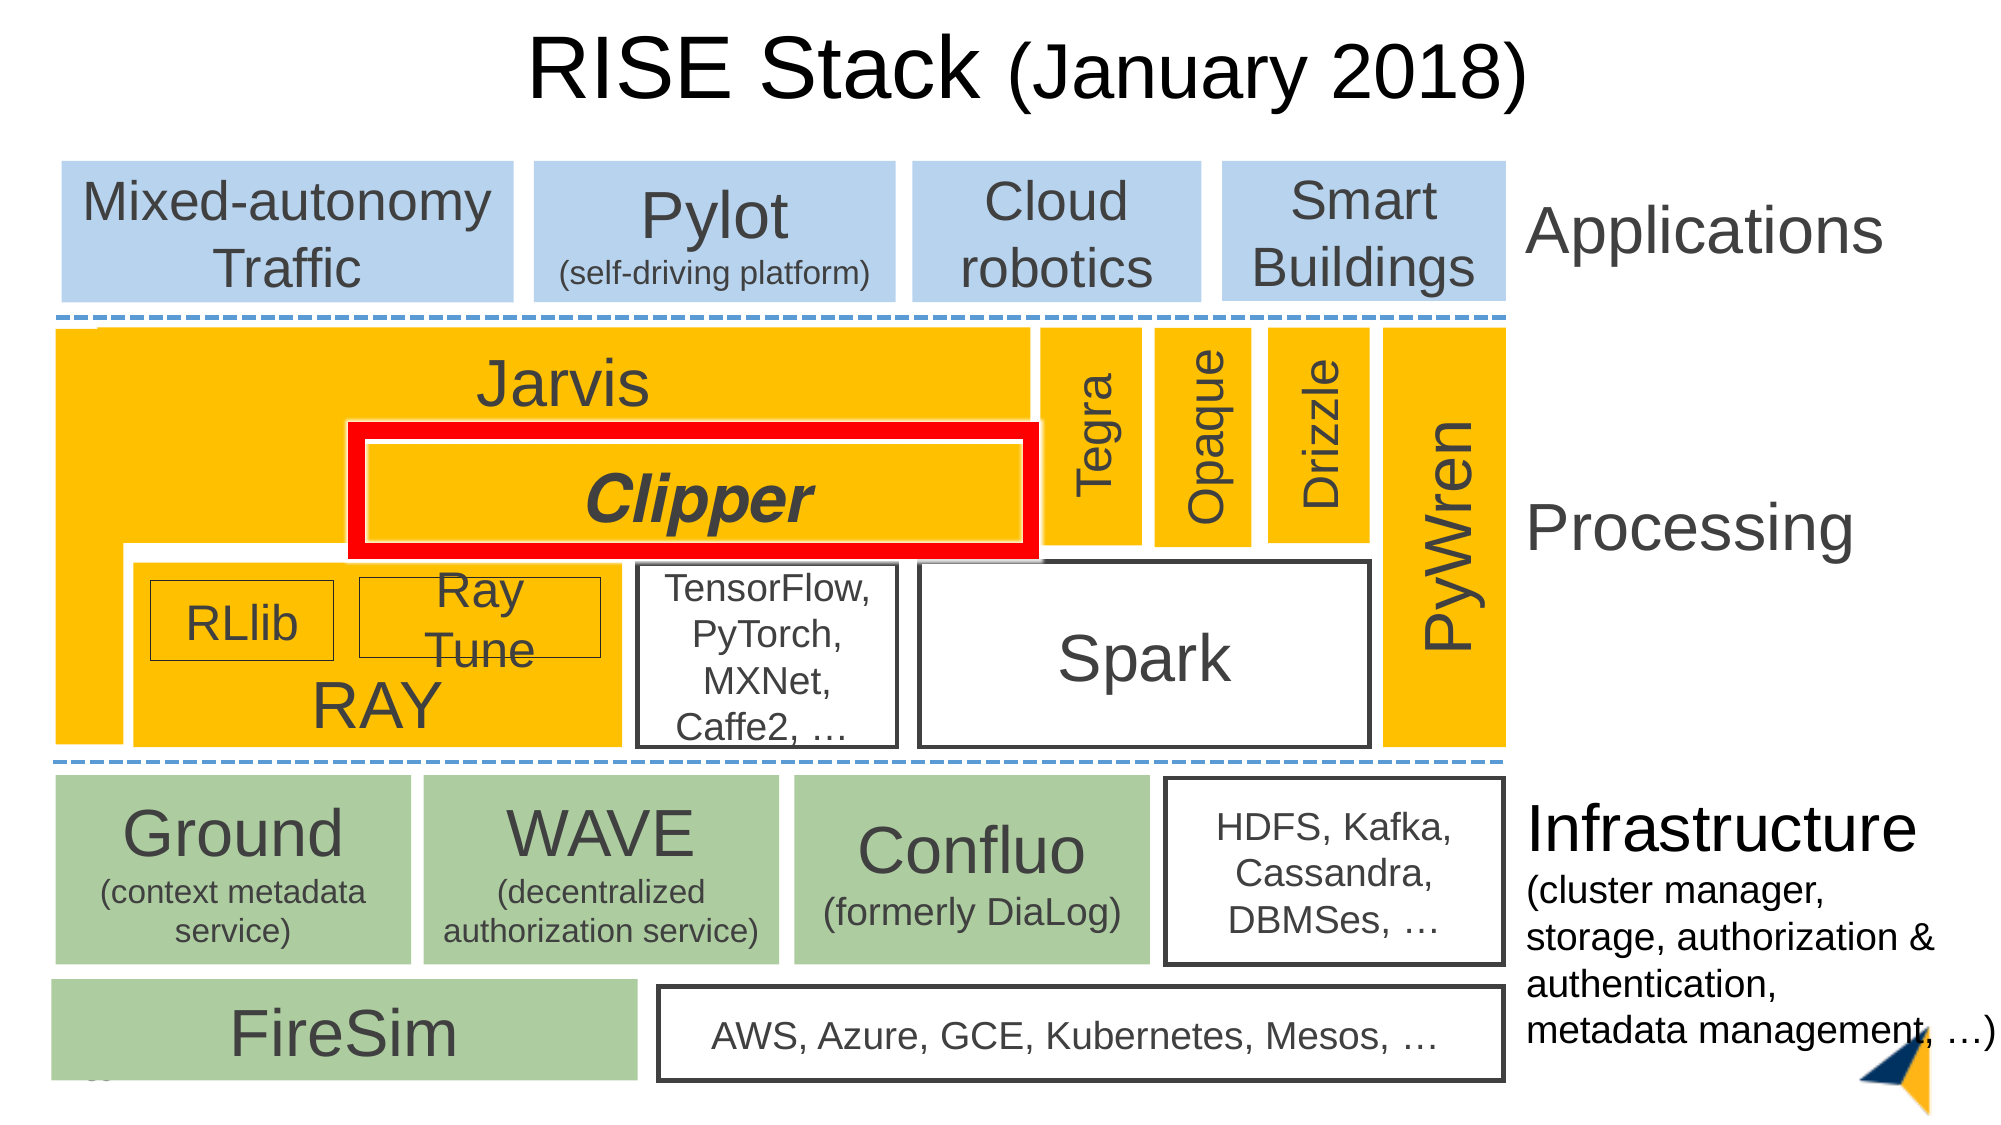

RISE Stack (January 2018)
Smart Buildings
Pylot
(self-driving platform)
Cloud robotics
Mixed-autonomy
Traffic
Applications
Jarvis

Drizzle
Tegra
Opaque

Clipper
PyWren
Processing
Spark

RAY
TensorFlow, PyTorch, MXNet, Caffe2, …
Ray Tune
RLlib
Ground
(context metadata service)
WAVE
(decentralized authorization service)
Confluo
(formerly DiaLog)
Infrastructure
(cluster manager,
storage, authorization &
authentication,
metadata management, …)
HDFS, Kafka, Cassandra, DBMSes, …
FireSim
AWS, Azure, GCE, Kubernetes, Mesos, …
56